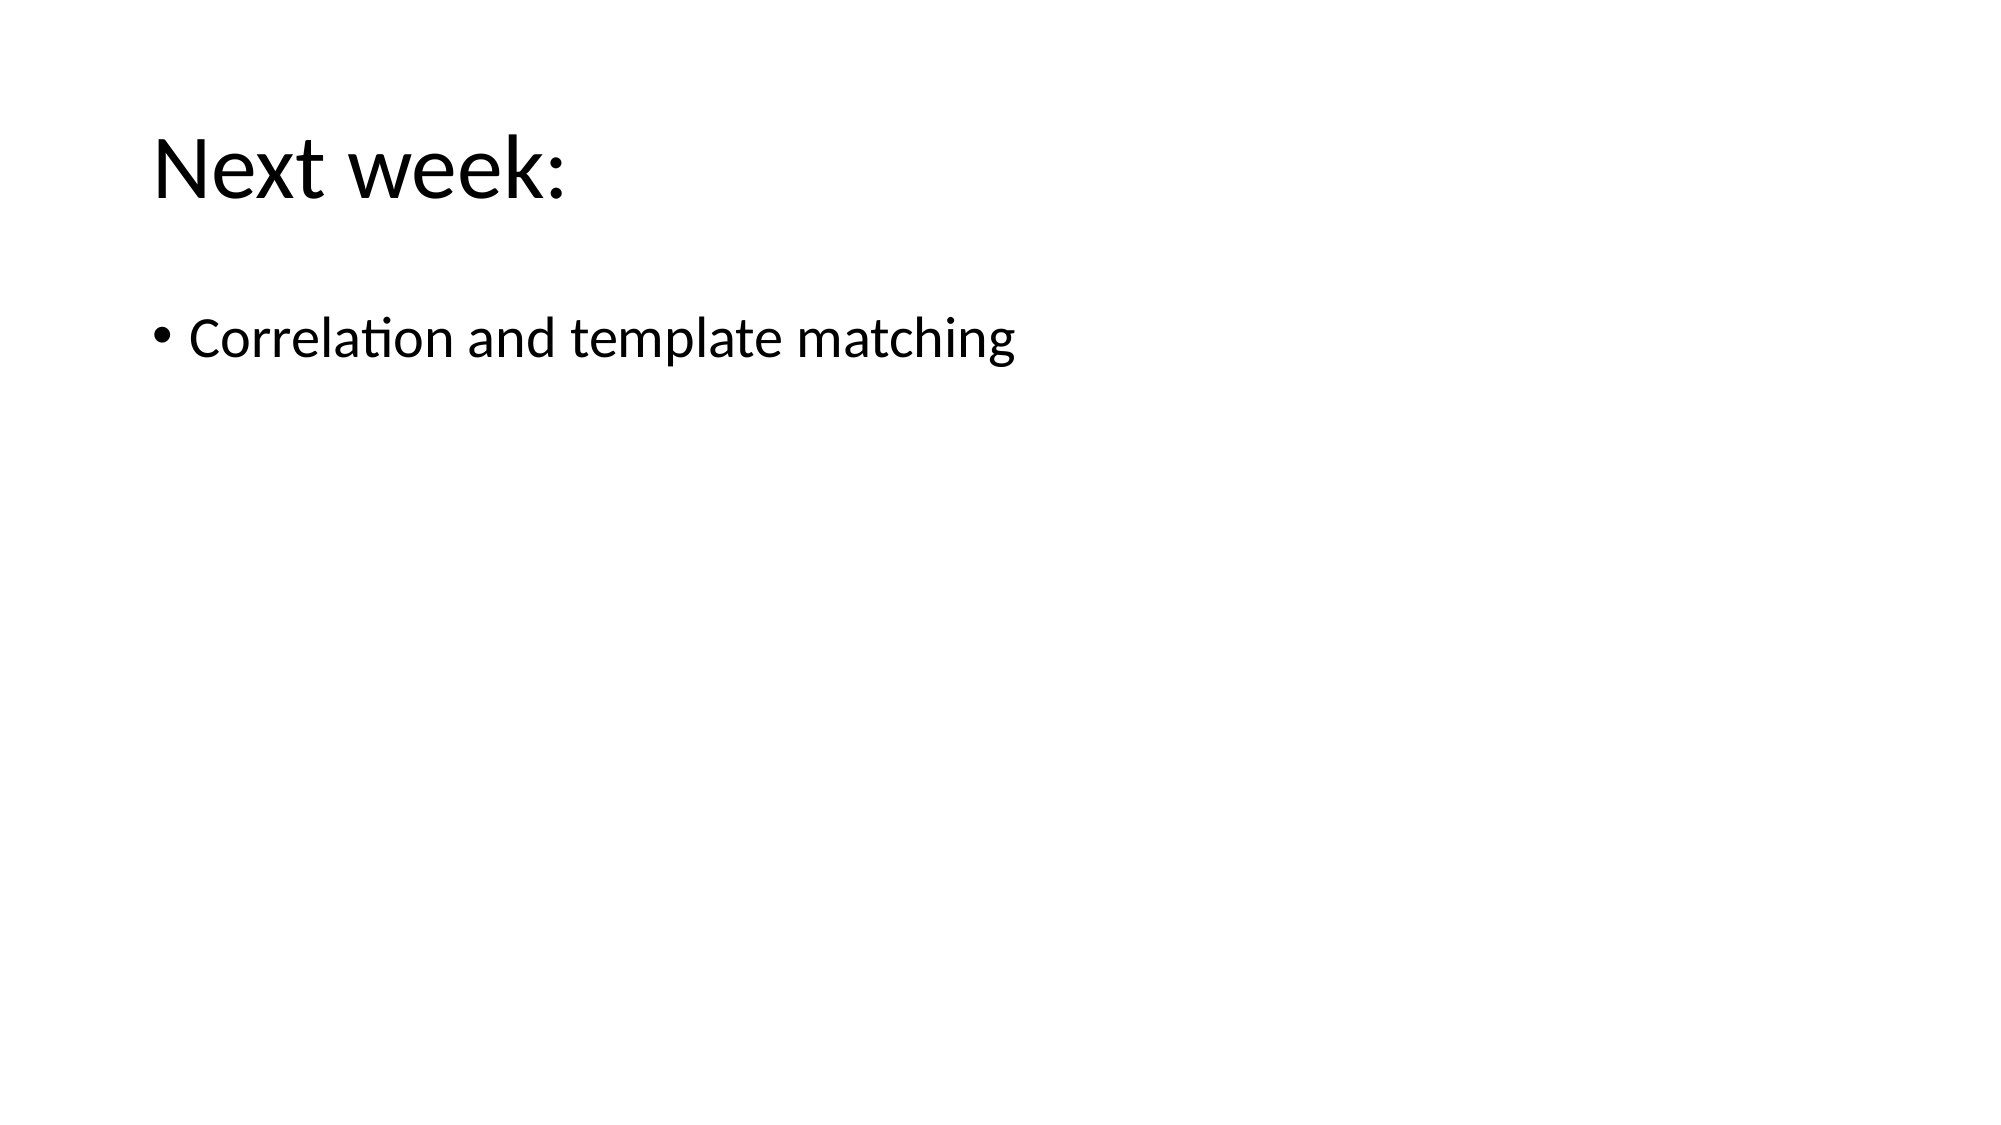

# Next week:
Correlation and template matching